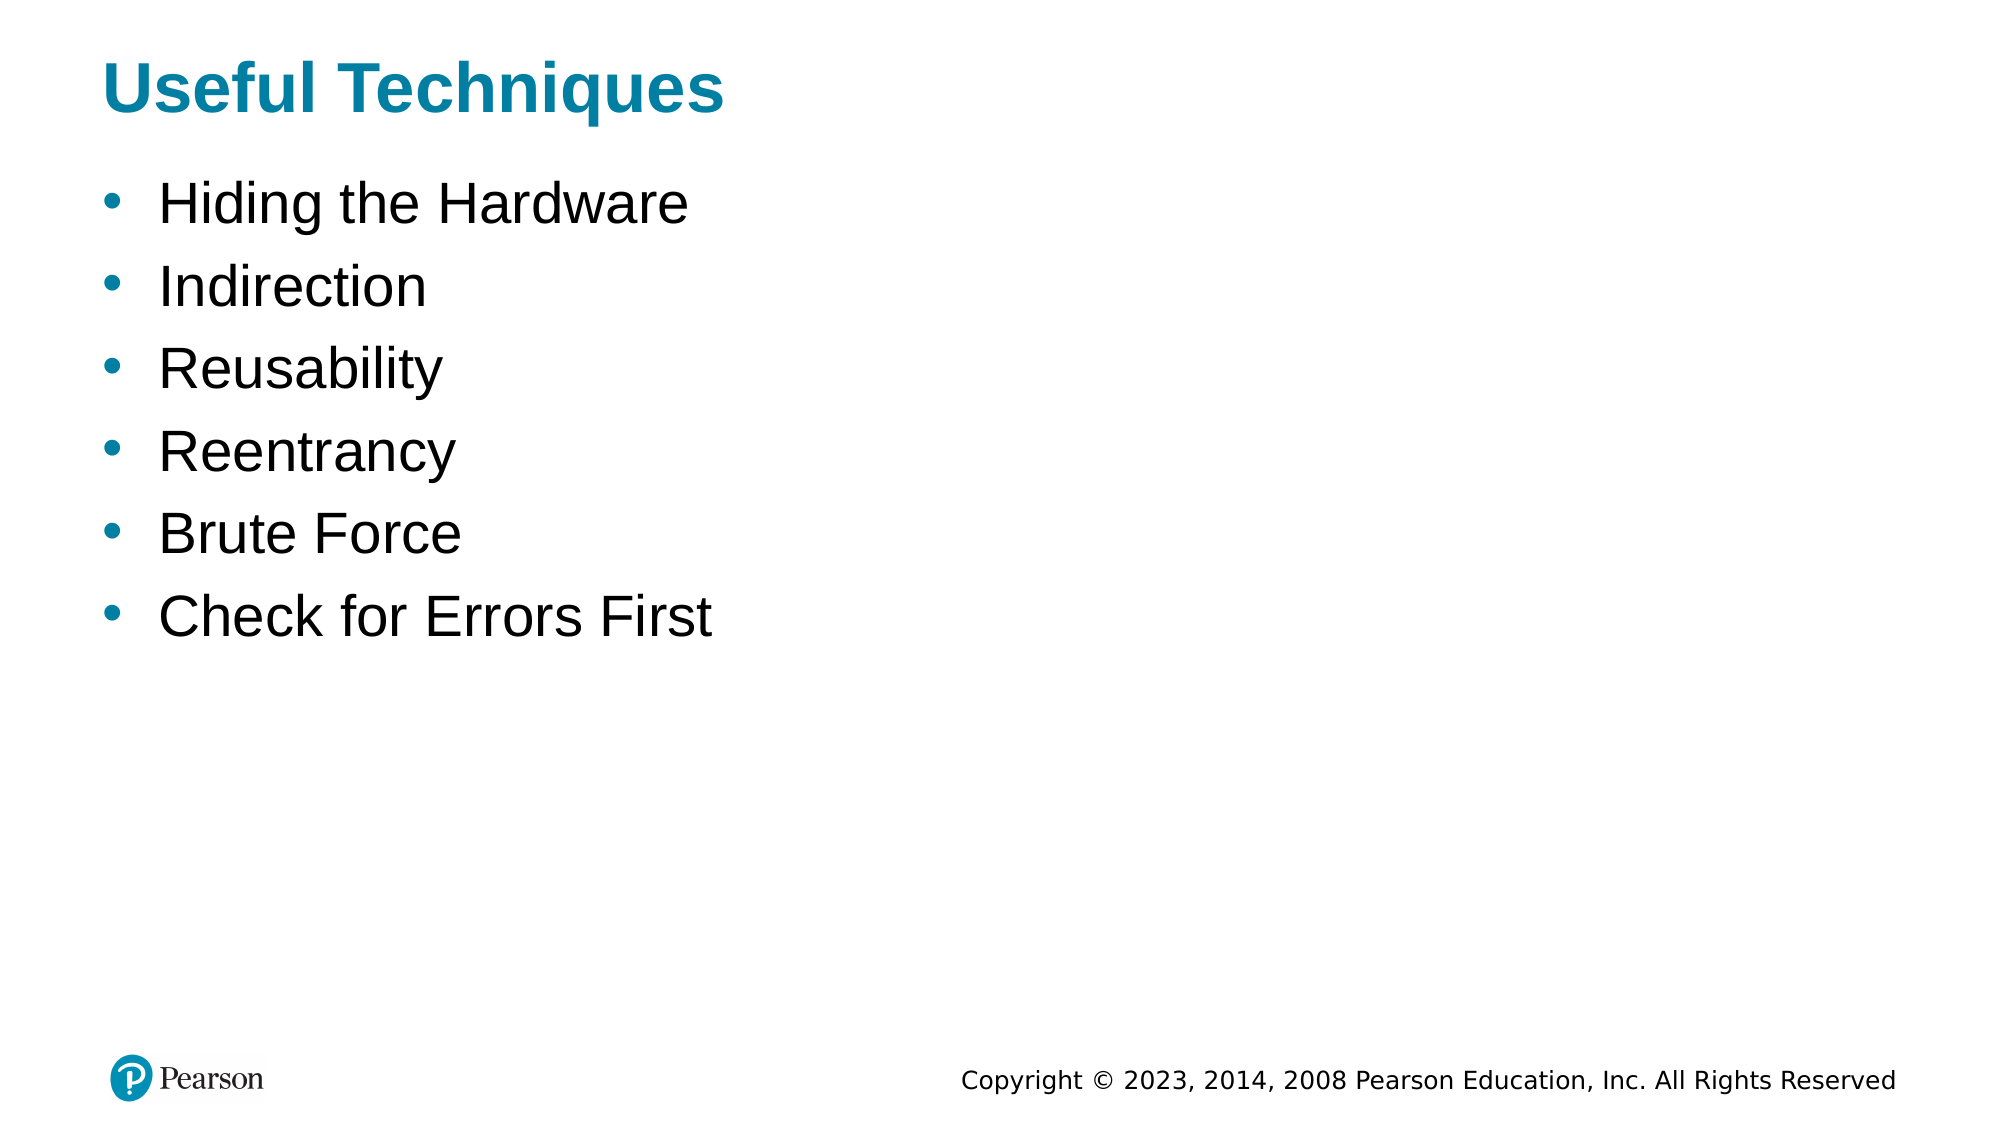

# Useful Techniques
Hiding the Hardware
Indirection
Reusability
Reentrancy
Brute Force
Check for Errors First